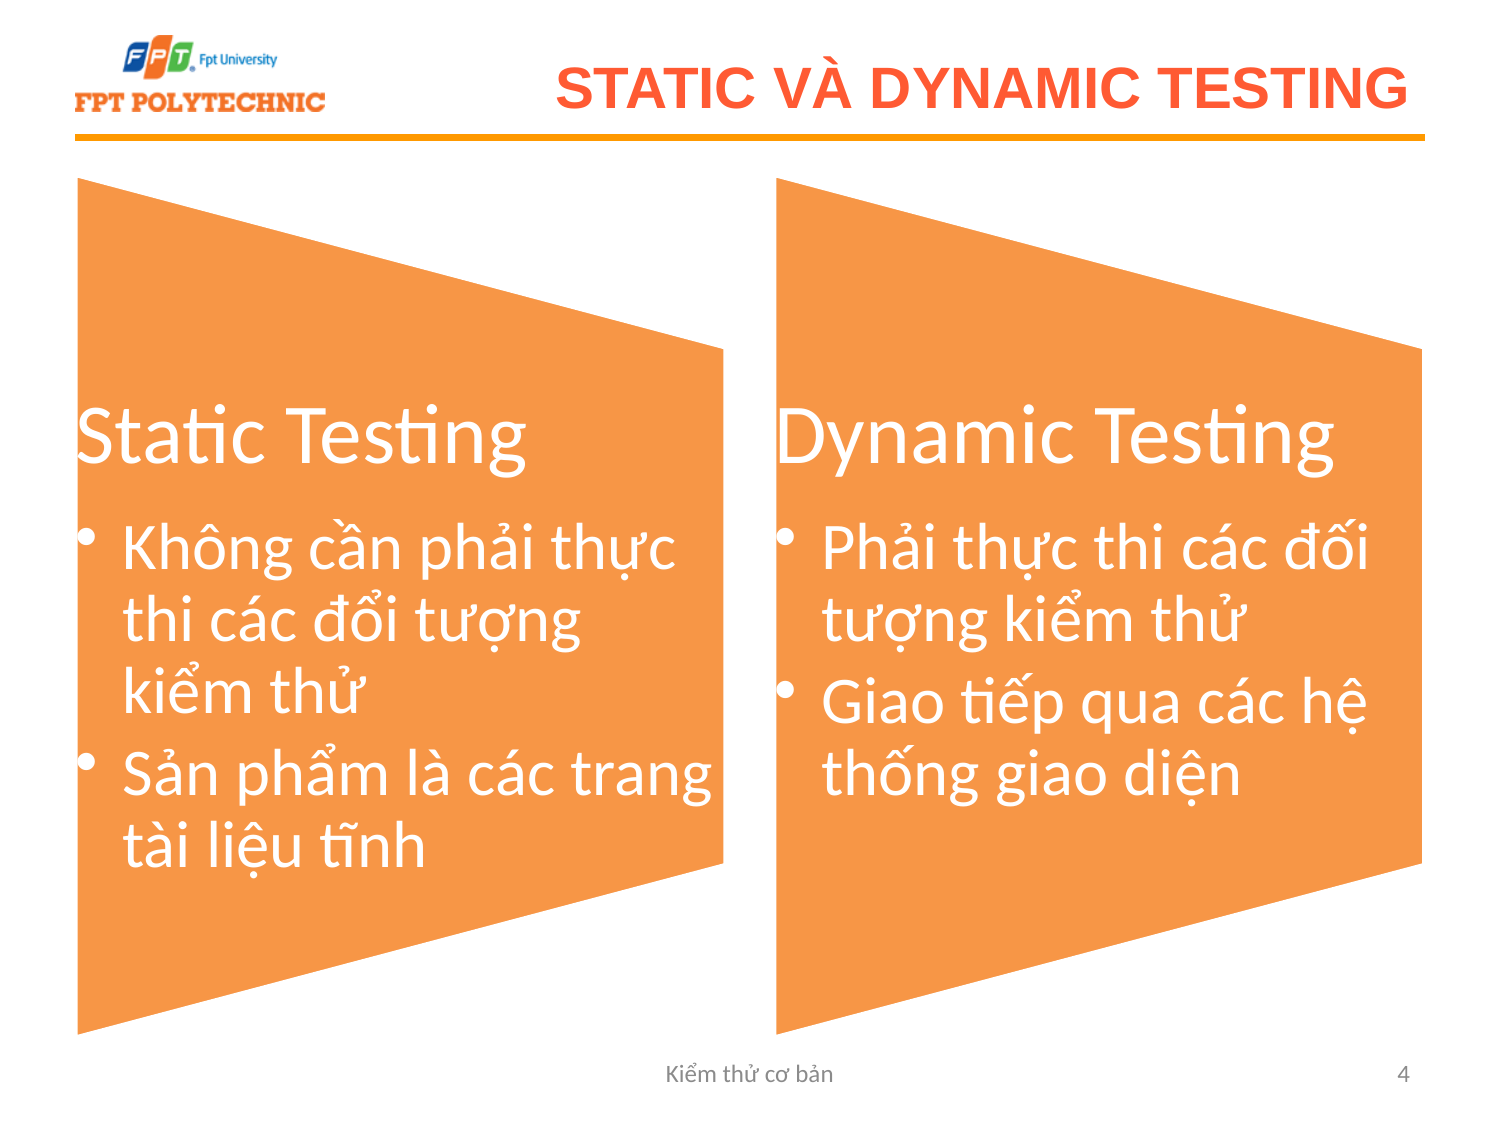

# Static và Dynamic Testing
Static Testing
Không cần phải thực thi các đổi tượng kiểm thử
Sản phẩm là các trang tài liệu tĩnh
Dynamic Testing
Phải thực thi các đối tượng kiểm thử
Giao tiếp qua các hệ thống giao diện
Kiểm thử cơ bản
4